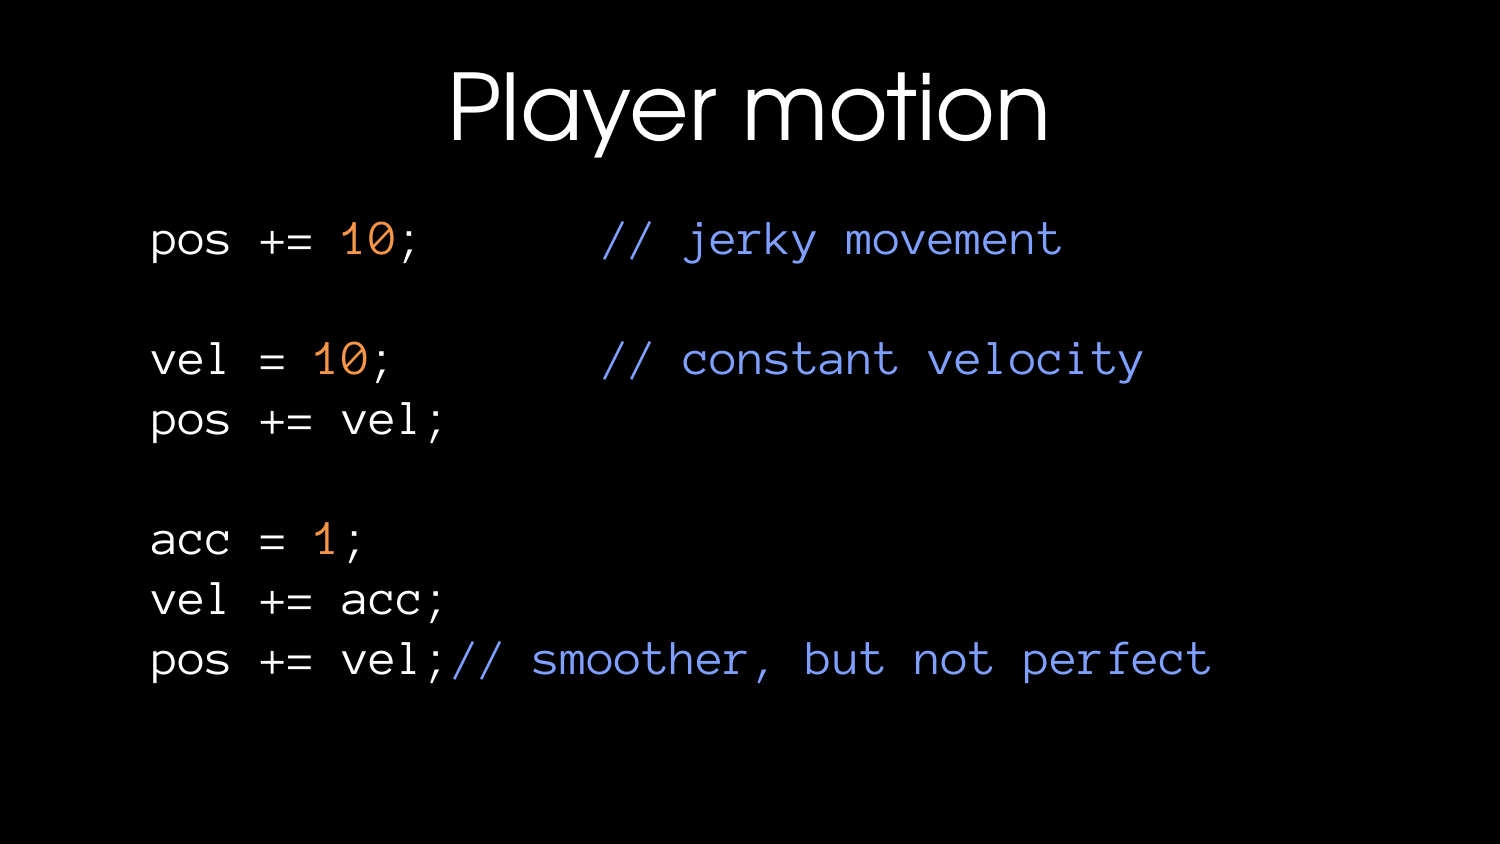

# Player motion
pos += 10;	  	// jerky movement

vel = 10;	  	// constant velocity
pos += vel;

acc = 1;
vel += acc;
pos += vel;	// smoother, but not perfect